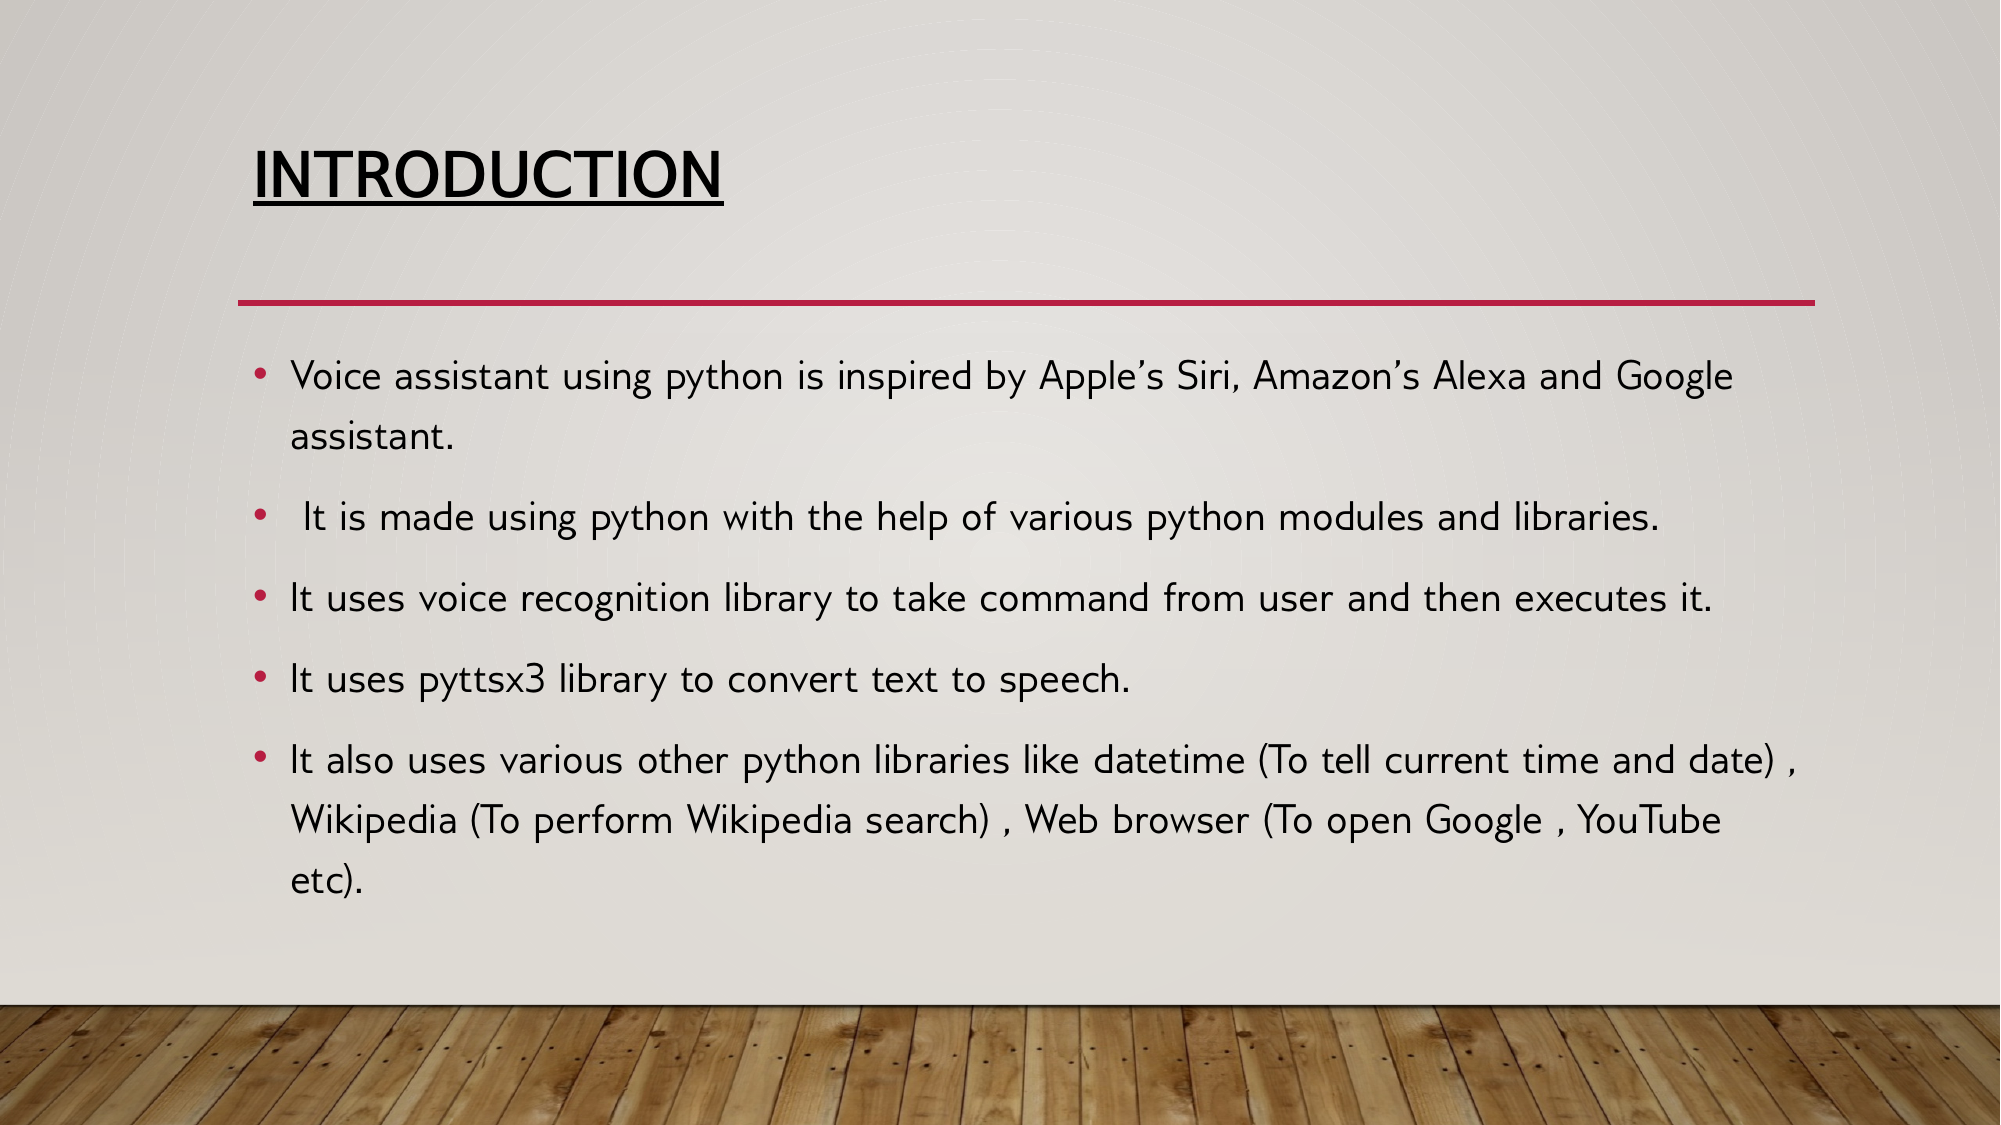

# INTRODUCTION
Voice assistant using python is inspired by Apple’s Siri, Amazon’s Alexa and Google assistant.
 It is made using python with the help of various python modules and libraries.
It uses voice recognition library to take command from user and then executes it.
It uses pyttsx3 library to convert text to speech.
It also uses various other python libraries like datetime (To tell current time and date) , Wikipedia (To perform Wikipedia search) , Web browser (To open Google , YouTube etc).